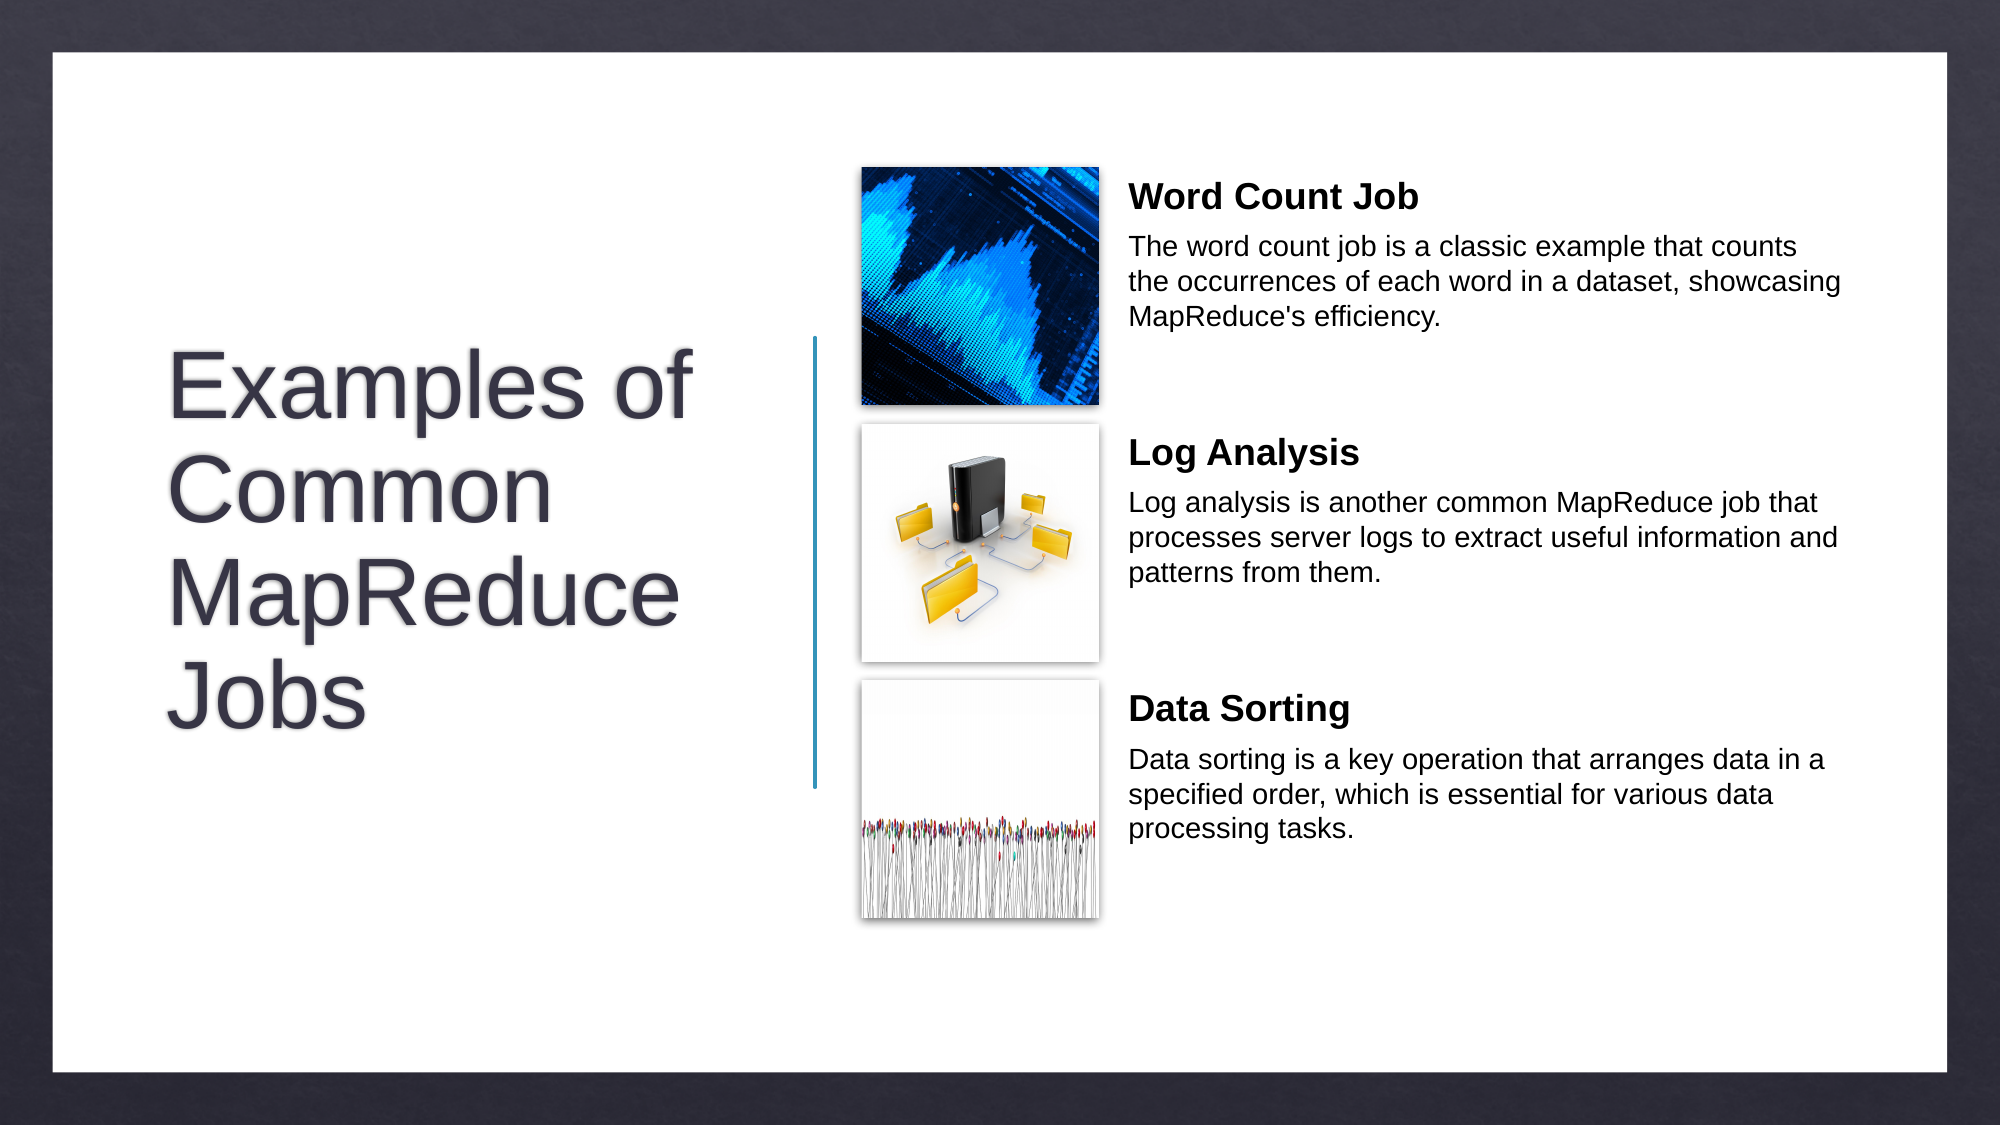

# Examples of Common MapReduce Jobs
Word Count Job
The word count job is a classic example that counts the occurrences of each word in a dataset, showcasing MapReduce's efficiency.
Log Analysis
Log analysis is another common MapReduce job that processes server logs to extract useful information and patterns from them.
Data Sorting
Data sorting is a key operation that arranges data in a specified order, which is essential for various data processing tasks.